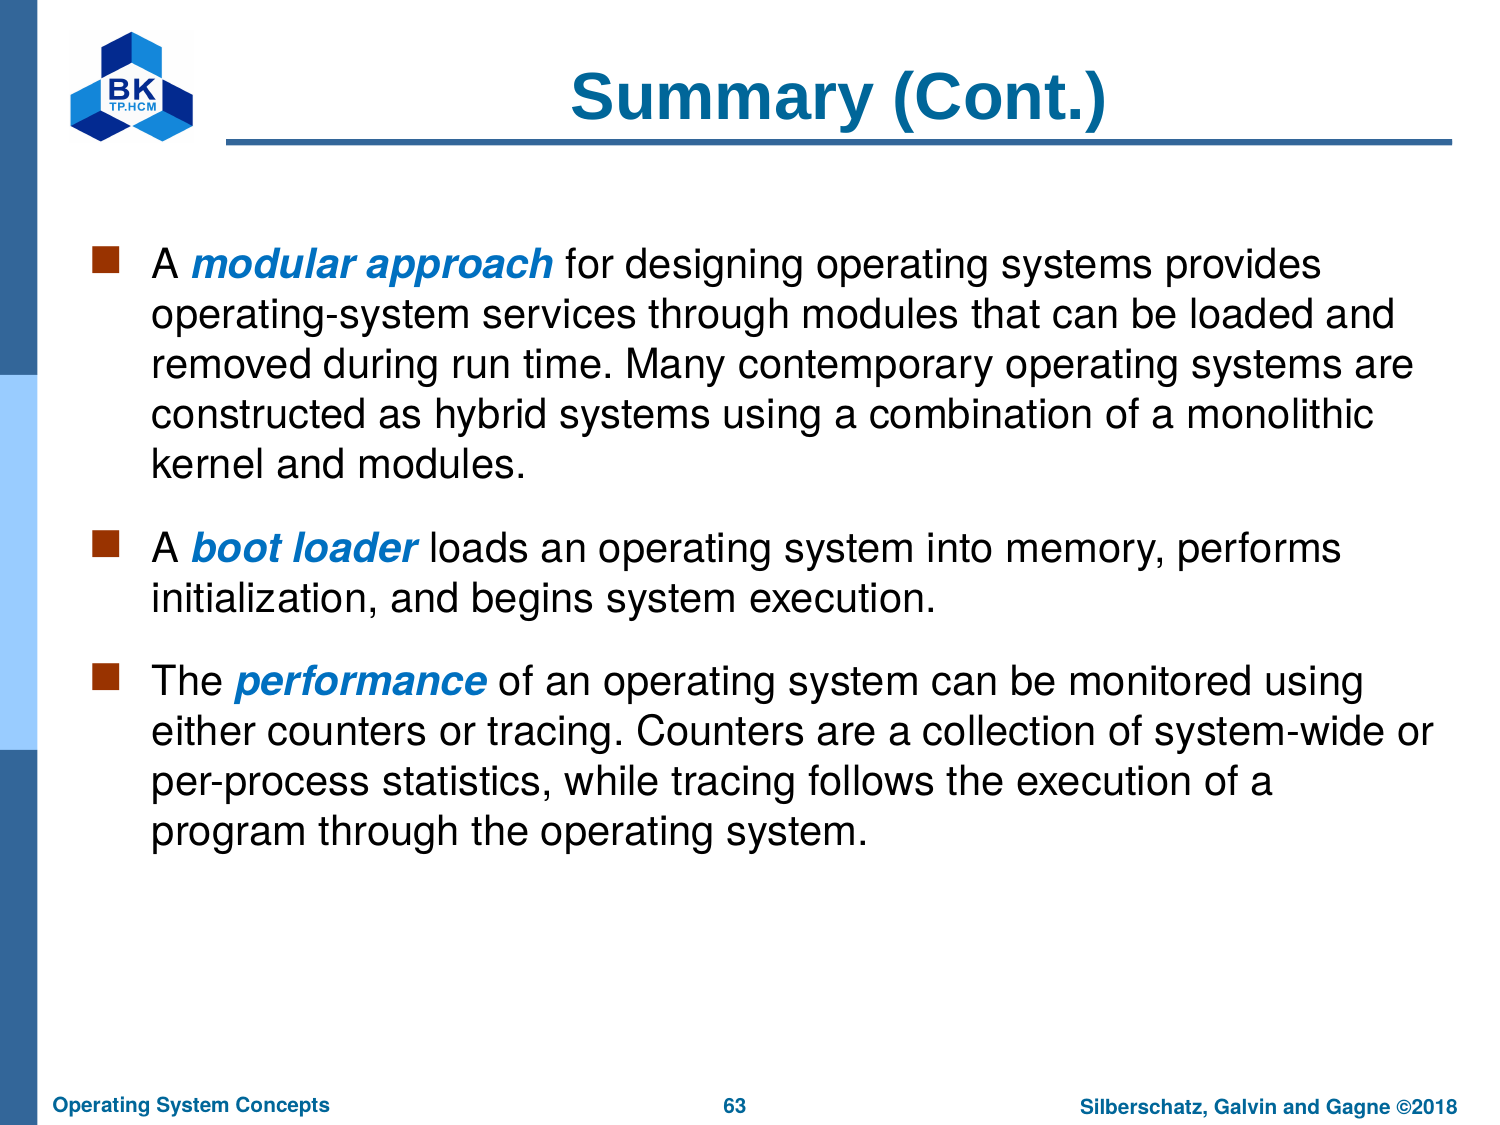

# Summary (Cont.)
A modular approach for designing operating systems provides operating-system services through modules that can be loaded and removed during run time. Many contemporary operating systems are constructed as hybrid systems using a combination of a monolithic kernel and modules.
A boot loader loads an operating system into memory, performs initialization, and begins system execution.
The performance of an operating system can be monitored using either counters or tracing. Counters are a collection of system-wide or per-process statistics, while tracing follows the execution of a program through the operating system.